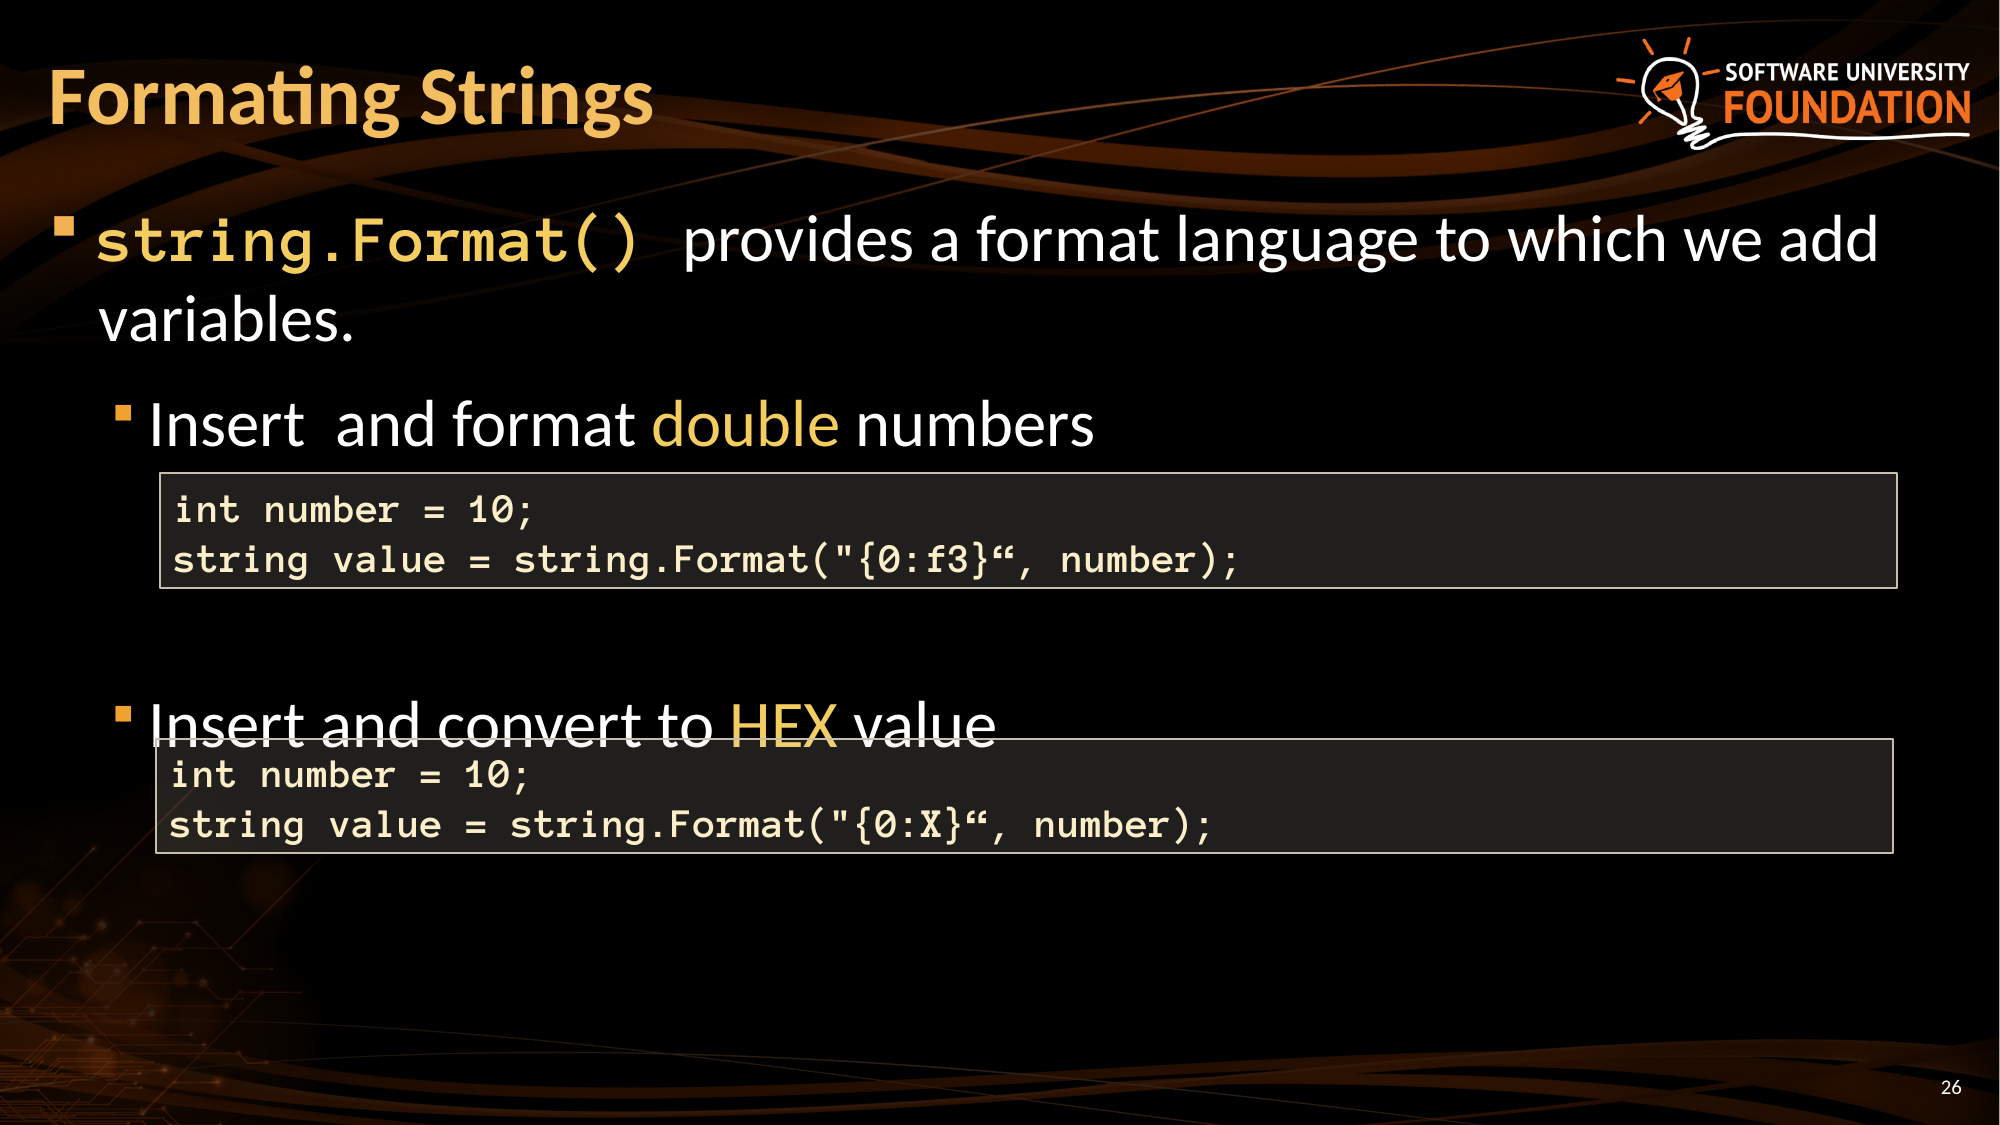

# Formating Strings
string.Format() provides a format language to which we add variables.
Insert  and format double numbers

Insert and convert to HEX value

int number = 10;
string value = string.Format("{0:f3}“, number);
int number = 10;
string value = string.Format("{0:X}“, number);
26